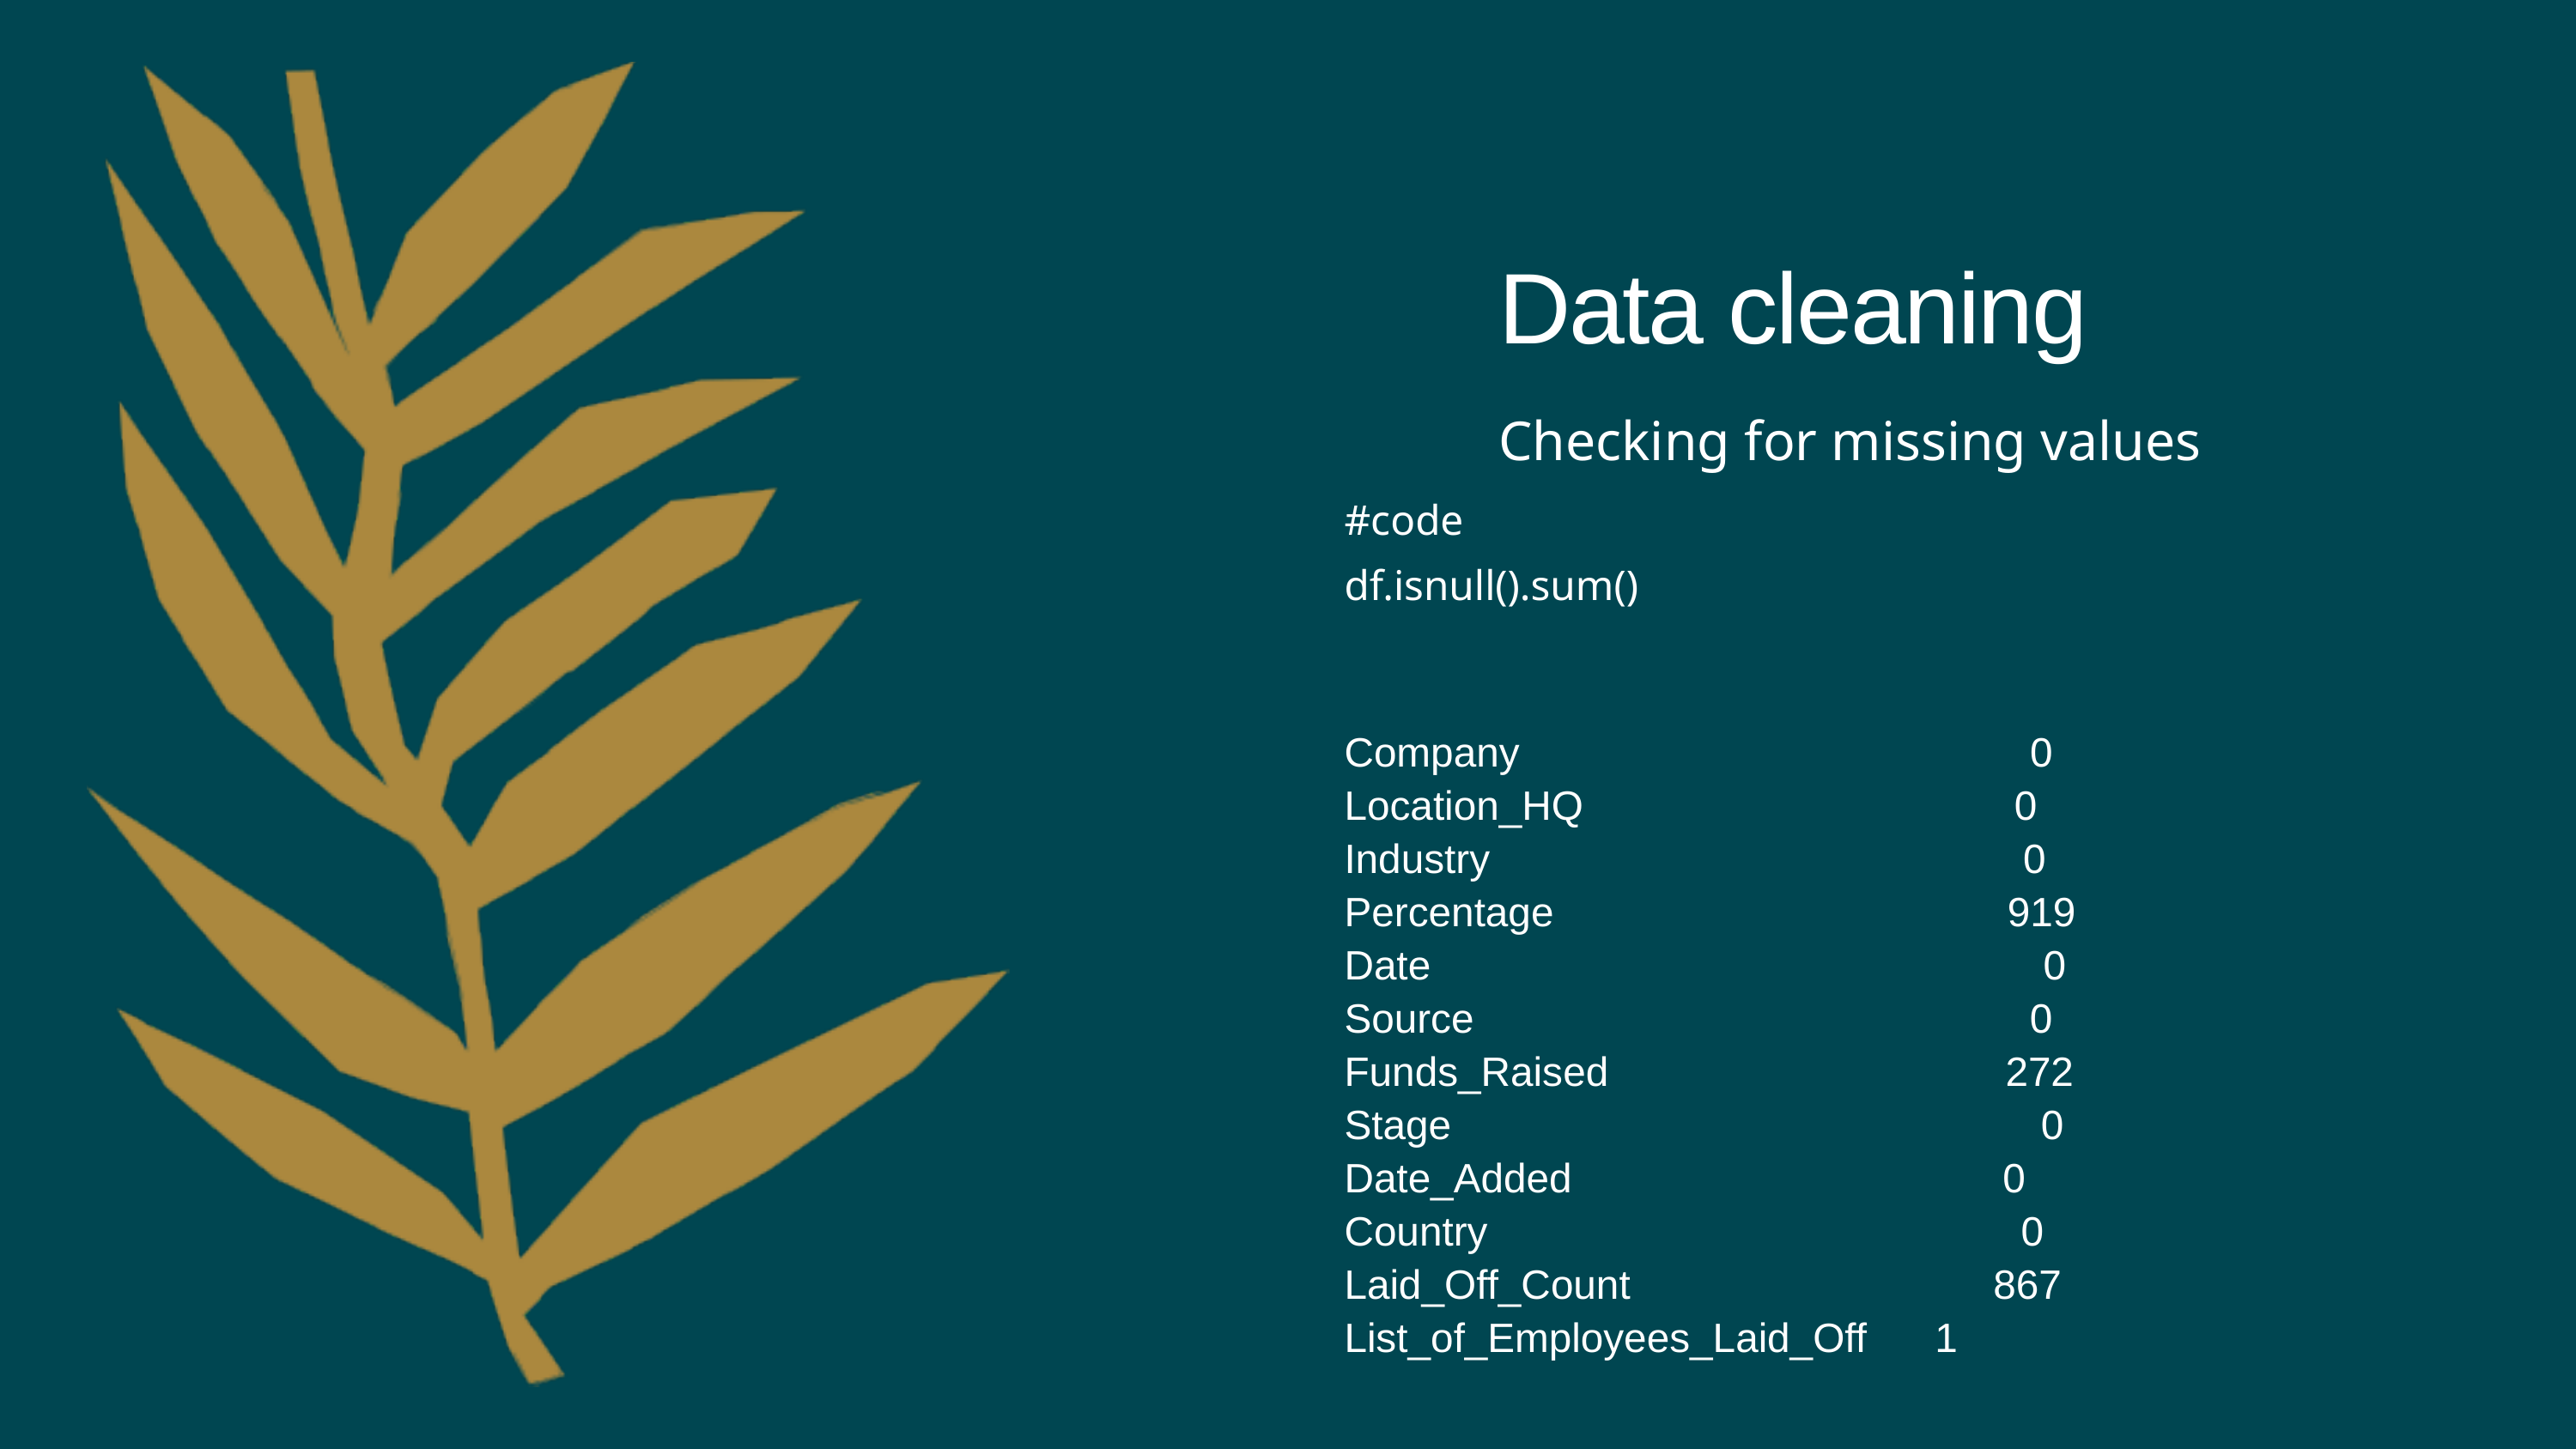

Data cleaning
Checking for missing values
#code
df.isnull().sum()
Company                                             0
Location_HQ                                      0
Industry                                               0
Percentage                                        919
Date                                                      0
Source                                                 0
Funds_Raised                                   272
Stage                                                    0
Date_Added                                      0
Country                                               0
Laid_Off_Count                                867
List_of_Employees_Laid_Off      1